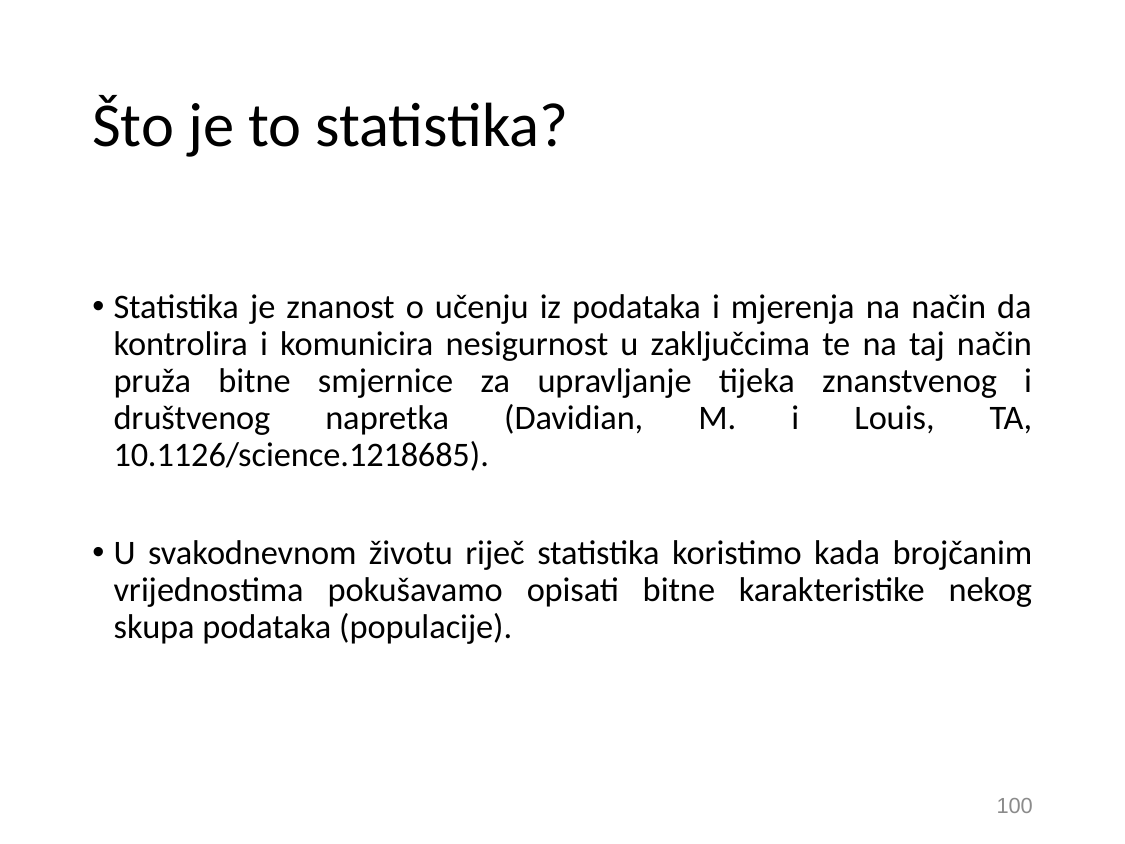

# Što je to statistika?

Statistika je znanost o učenju iz podataka i mjerenja na način da kontrolira i komunicira nesigurnost u zaključcima te na taj način pruža bitne smjernice za upravljanje tijeka znanstvenog i društvenog napretka (Davidian, M. i Louis, TA, 10.1126/science.1218685).

U svakodnevnom životu riječ statistika koristimo kada brojčanim vrijednostima pokušavamo opisati bitne karakteristike nekog skupa podataka (populacije).

100